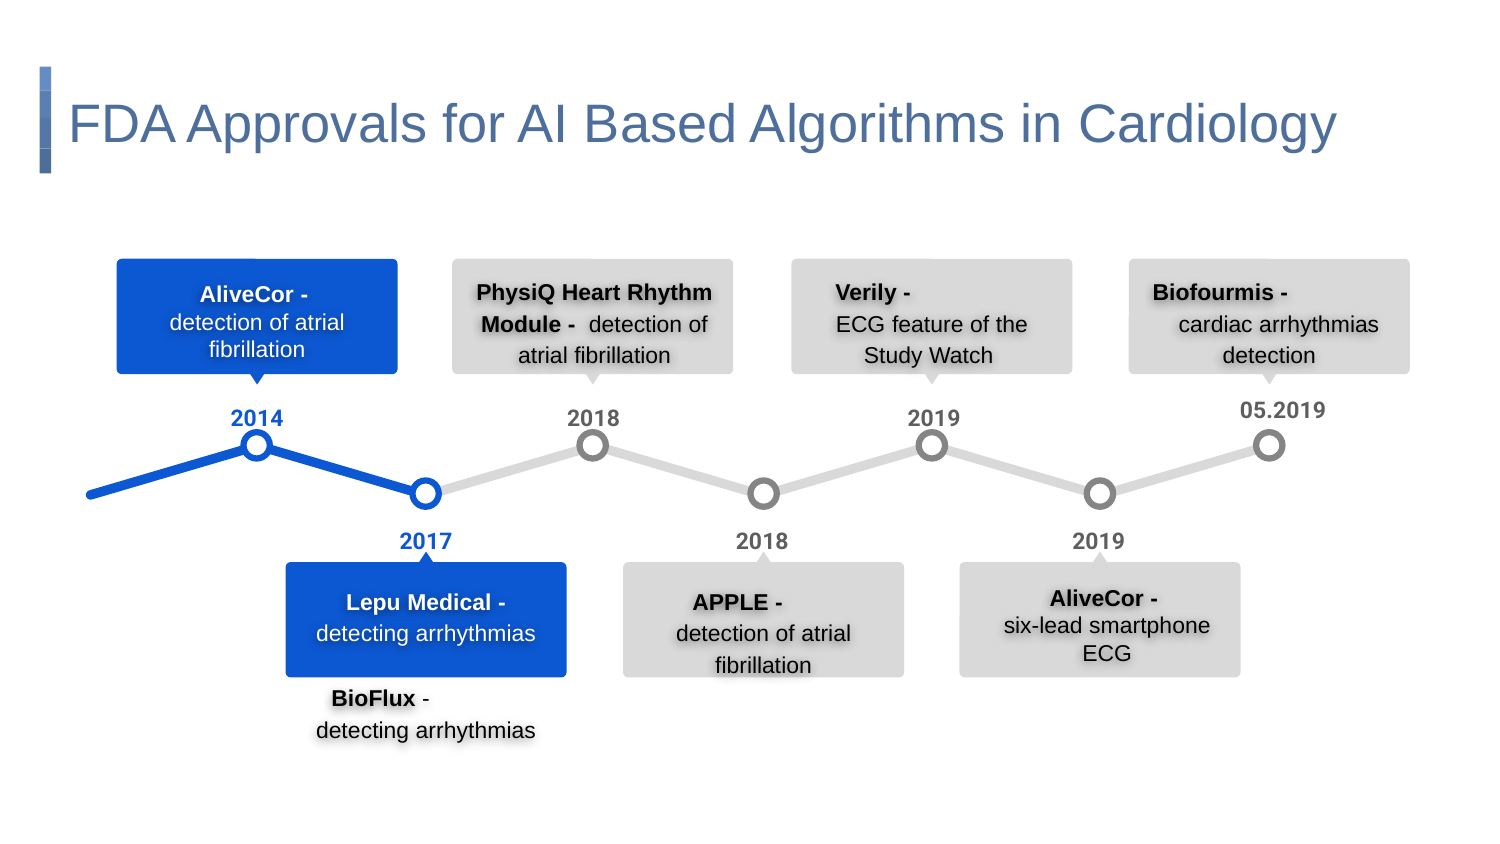

# FDA Approvals for AI Based Algorithms in Cardiology
Verily -                   ECG feature of the Study Watch
05.2019
PhysiQ Heart Rhythm Module -  detection of atrial fibrillation

2018

AliveCor -
detection of atrial fibrillation

2014

Verily -                   ECG feature of the Study Watch

2019

Biofourmis -                   cardiac arrhythmias detection

2017

Lepu Medical - detecting arrhythmias
BioFlux -               detecting arrhythmias

2018

APPLE -         detection of atrial fibrillation

2019

AliveCor -
six-lead smartphone ECG